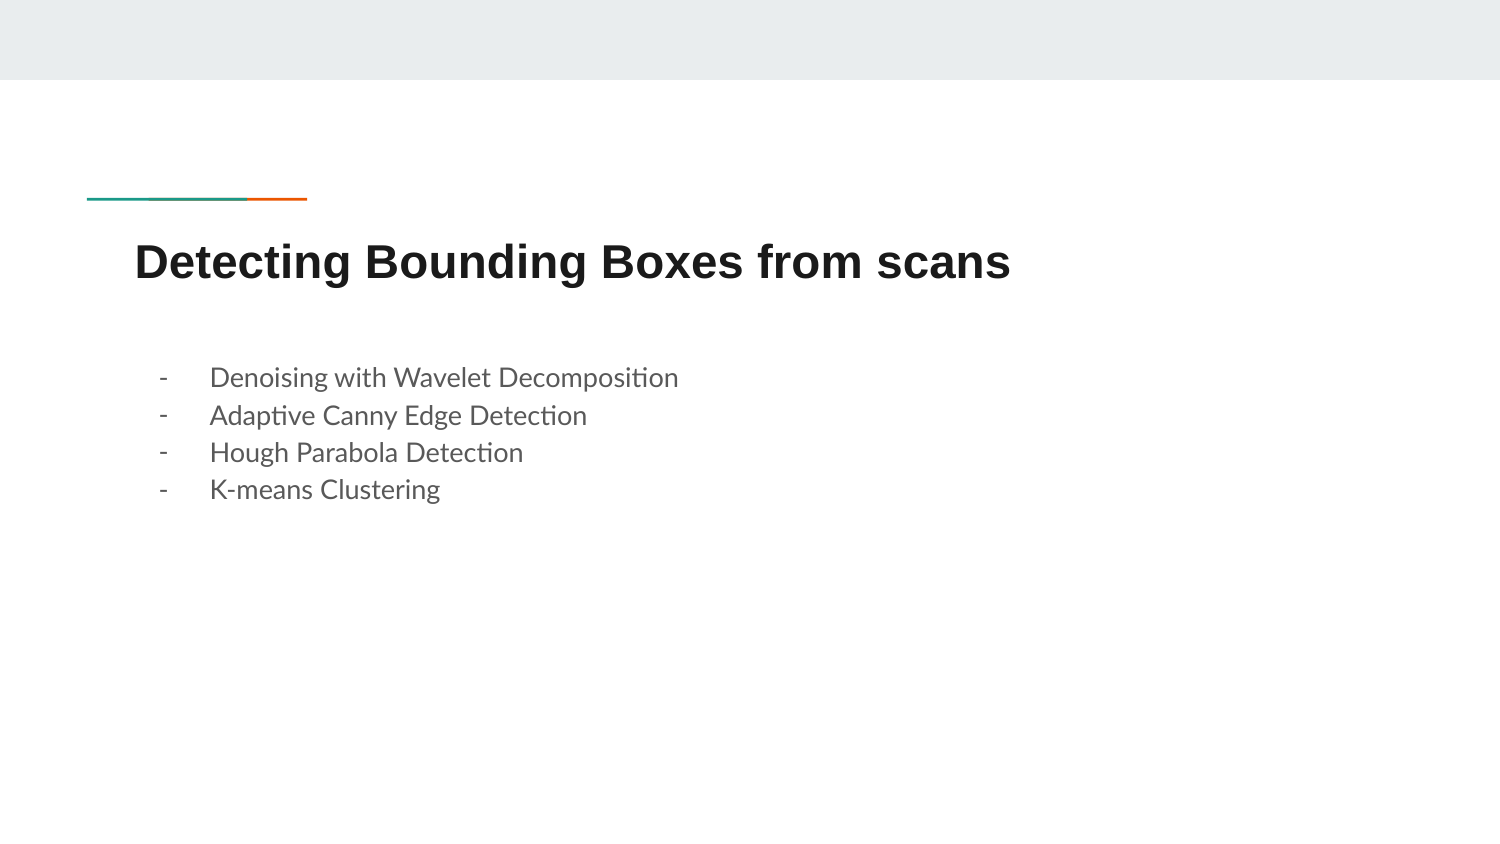

# Detecting Bounding Boxes from scans
Denoising with Wavelet Decomposition
Adaptive Canny Edge Detection
Hough Parabola Detection
K-means Clustering